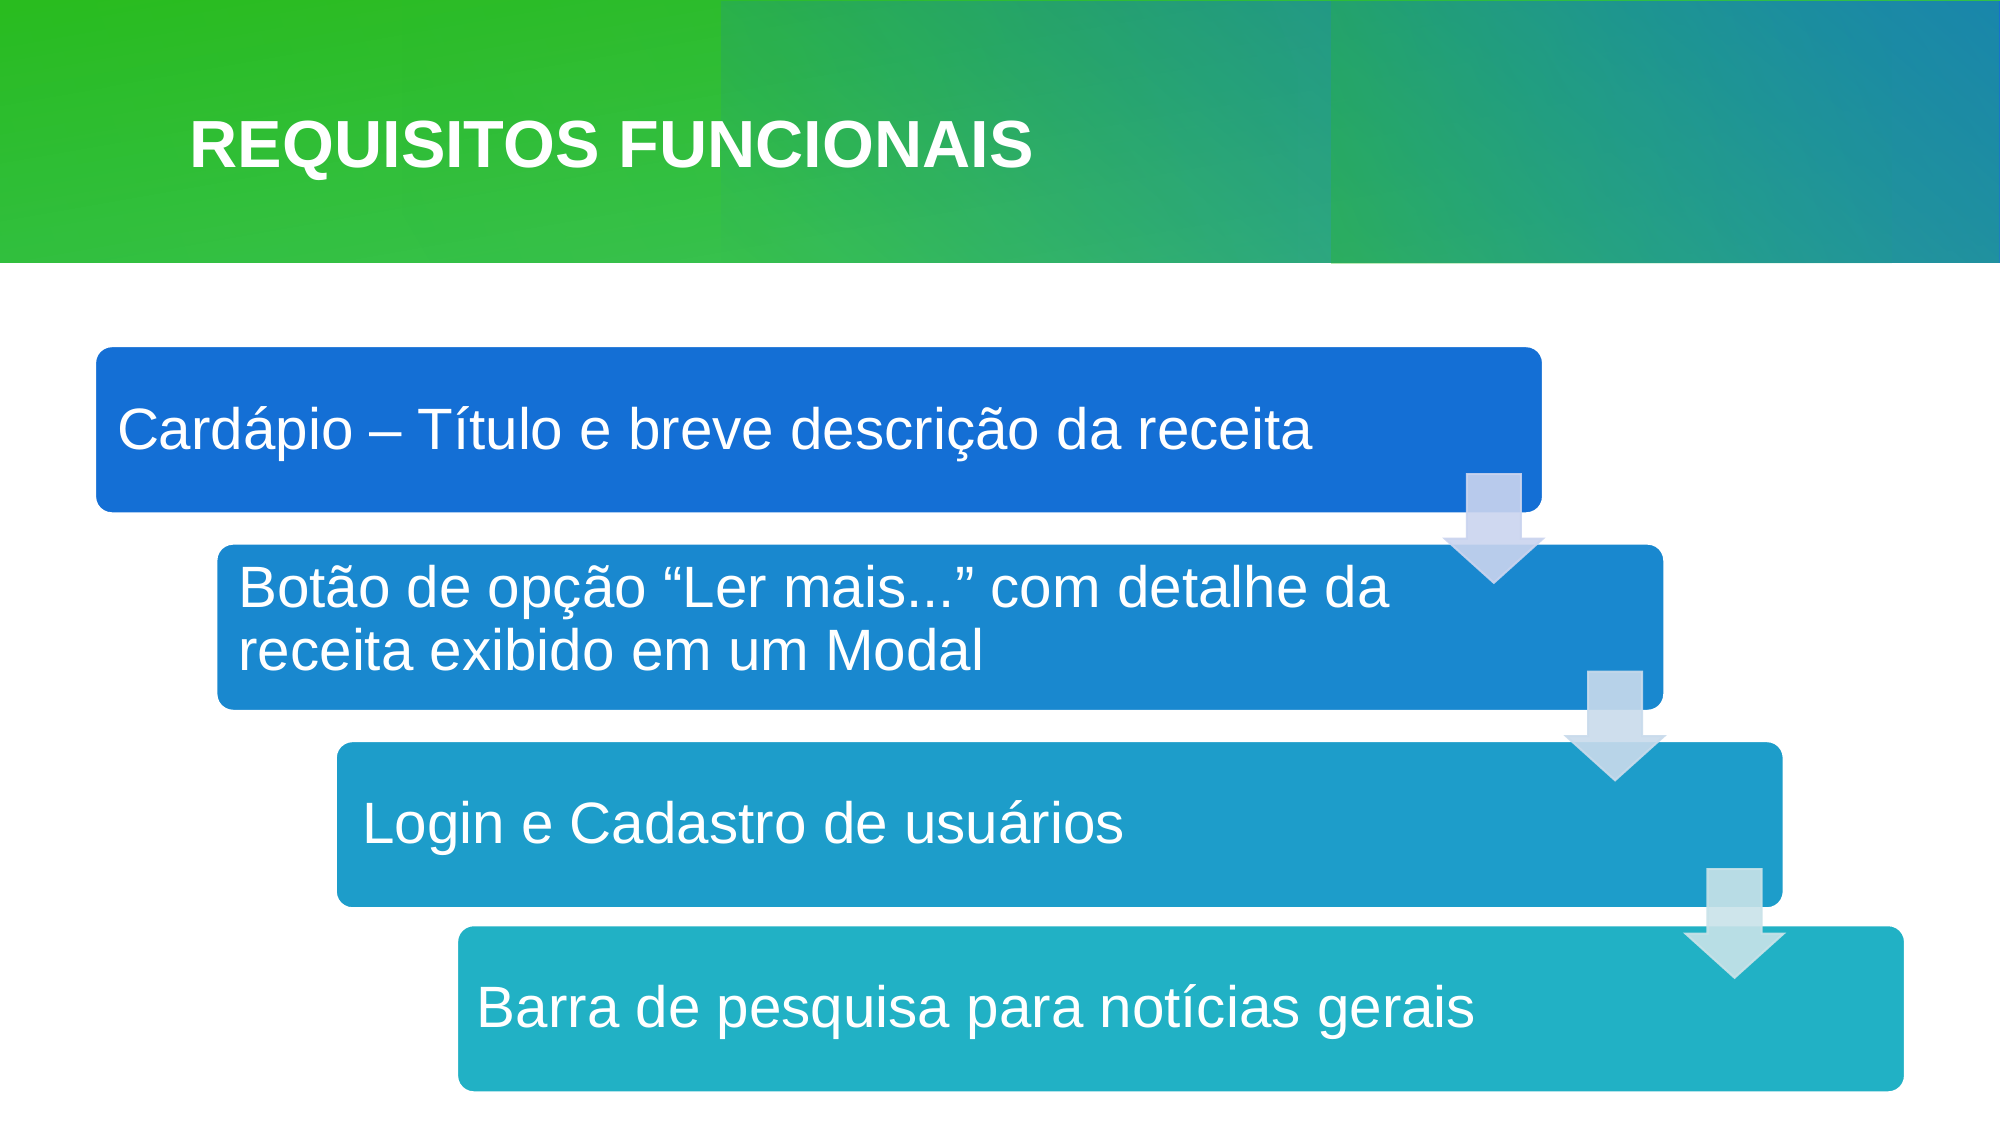

# REQUISITOS FUNCIONAIS

Cardápio – Título e breve descrição da receita

Botão de opção “Ler mais...” com detalhe da receita exibido em um Modal

Login e Cadastro de usuários

Barra de pesquisa para notícias gerais